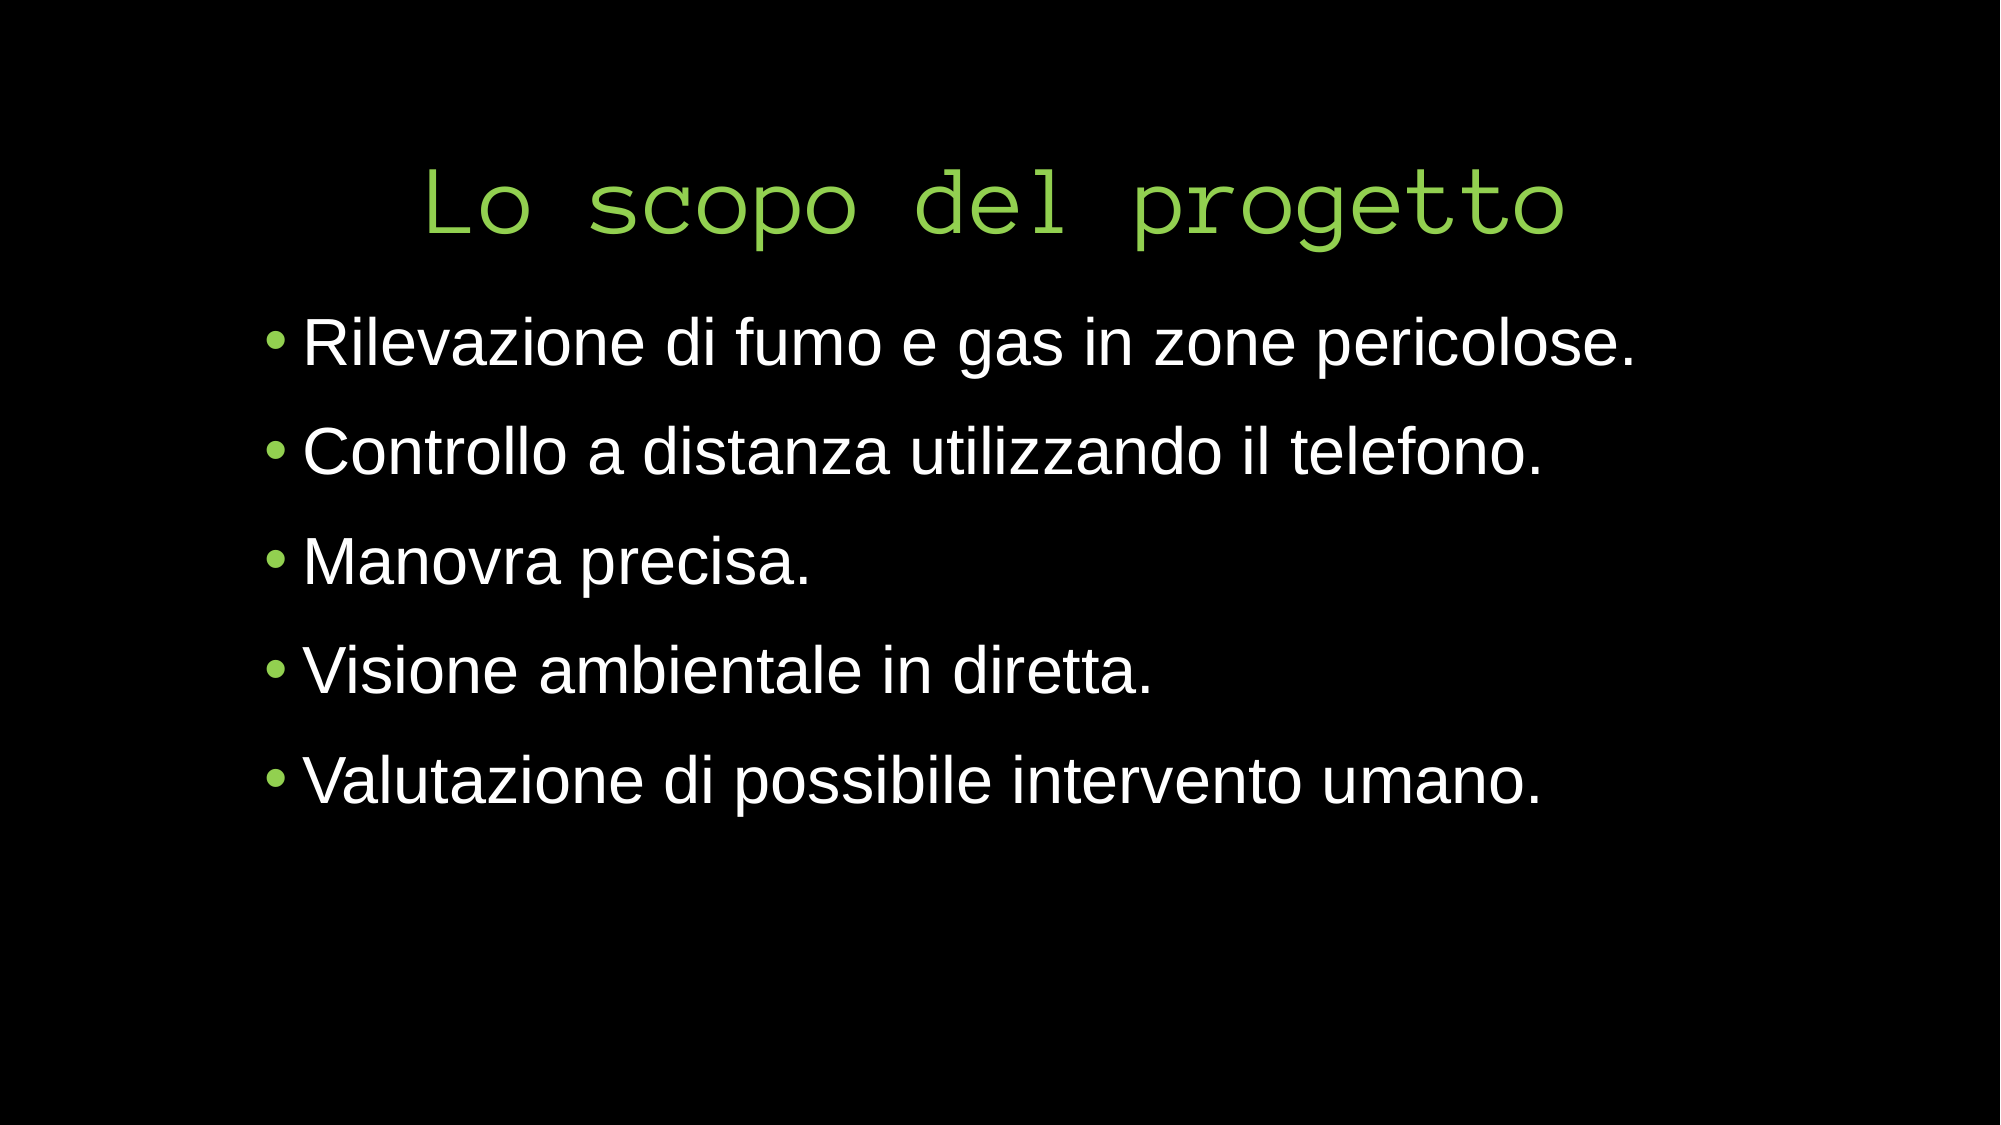

# Lo scopo del progetto
Rilevazione di fumo e gas in zone pericolose.
Controllo a distanza utilizzando il telefono.
Manovra precisa.
Visione ambientale in diretta.
Valutazione di possibile intervento umano.